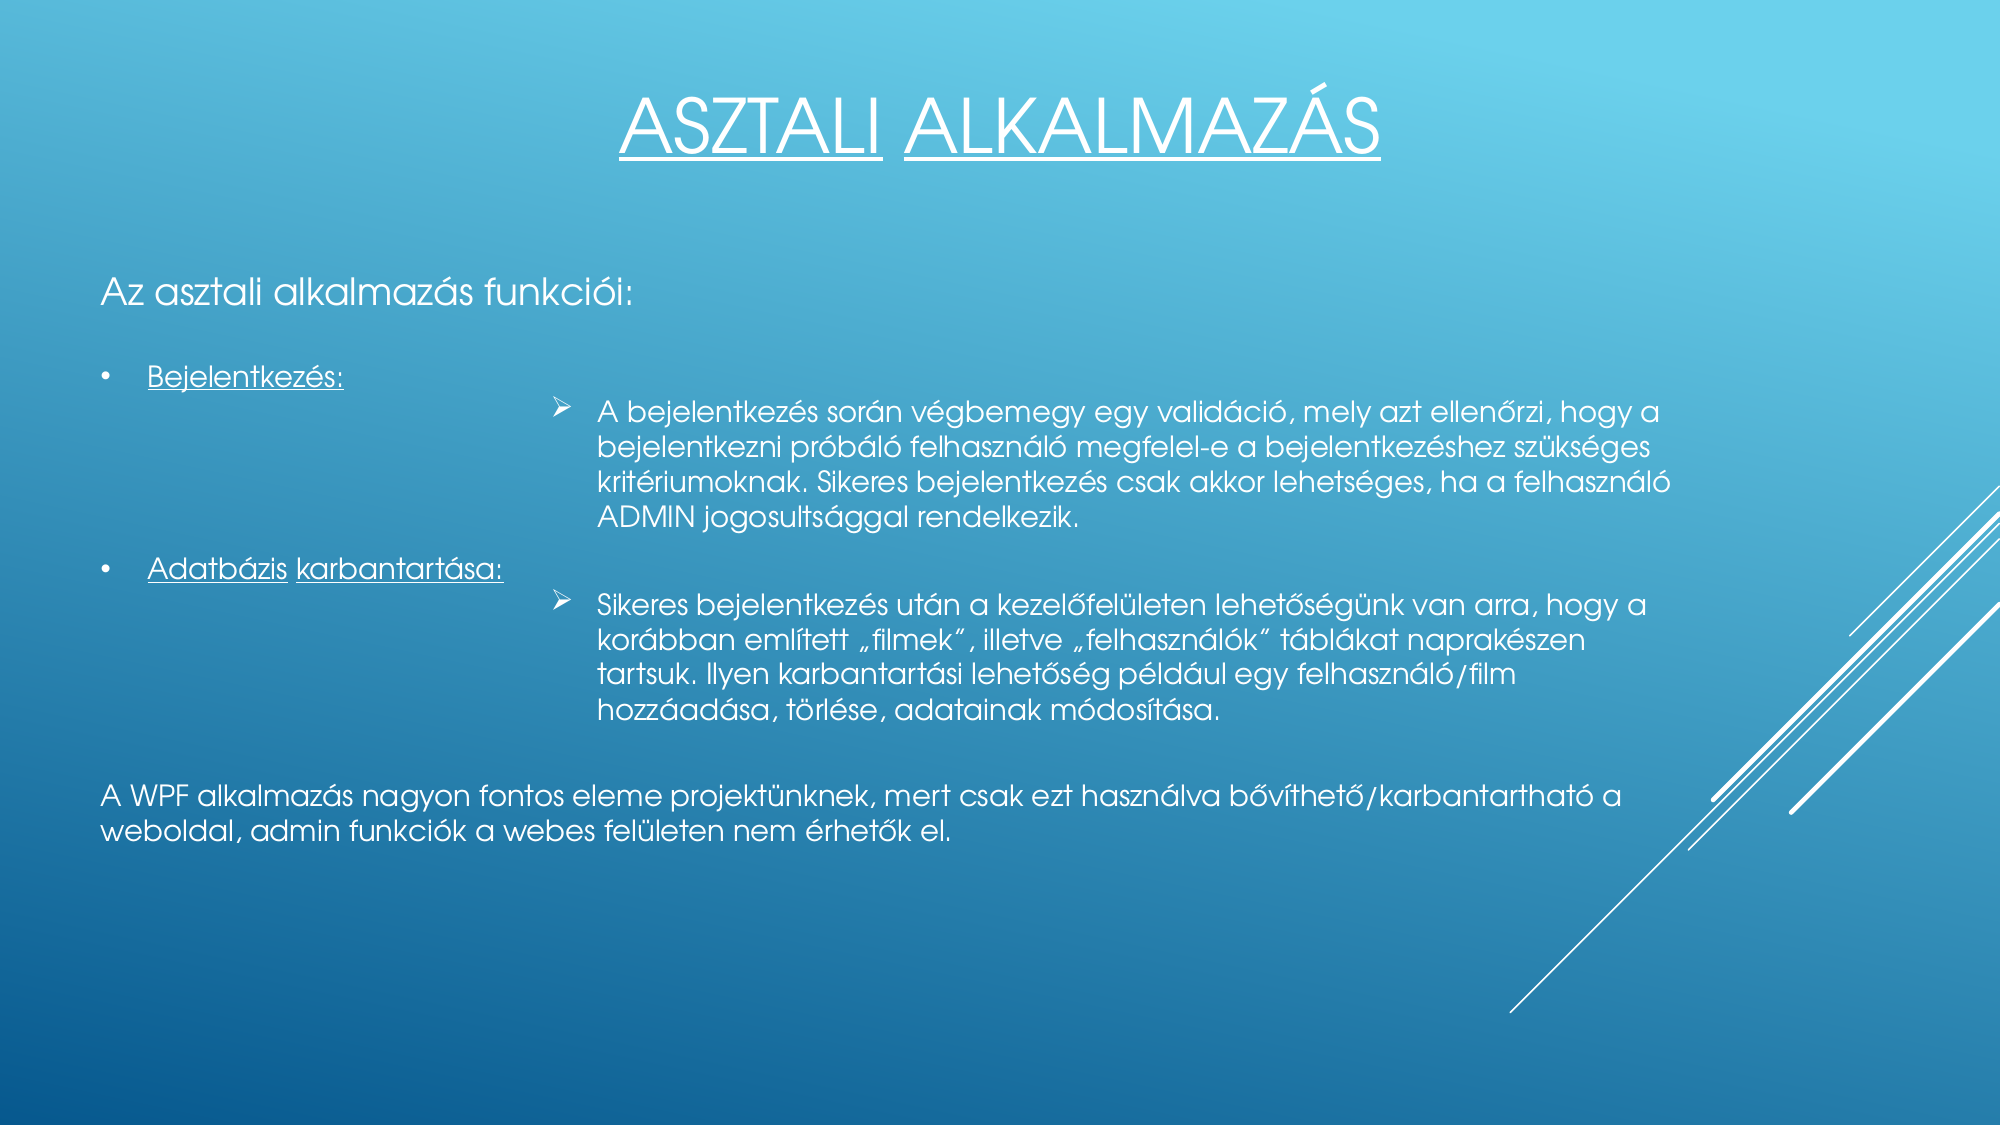

Asztali alkalmazás
Az asztali alkalmazás funkciói:

Bejelentkezés:
A bejelentkezés során végbemegy egy validáció, mely azt ellenőrzi, hogy a bejelentkezni próbáló felhasználó megfelel-e a bejelentkezéshez szükséges kritériumoknak. Sikeres bejelentkezés csak akkor lehetséges, ha a felhasználó ADMIN jogosultsággal rendelkezik.
Adatbázis karbantartása:
Sikeres bejelentkezés után a kezelőfelületen lehetőségünk van arra, hogy a korábban említett „filmek”, illetve „felhasználók” táblákat naprakészen tartsuk. Ilyen karbantartási lehetőség például egy felhasználó/film hozzáadása, törlése, adatainak módosítása.

A WPF alkalmazás nagyon fontos eleme projektünknek, mert csak ezt használva bővíthető/karbantartható a weboldal, admin funkciók a webes felületen nem érhetők el.